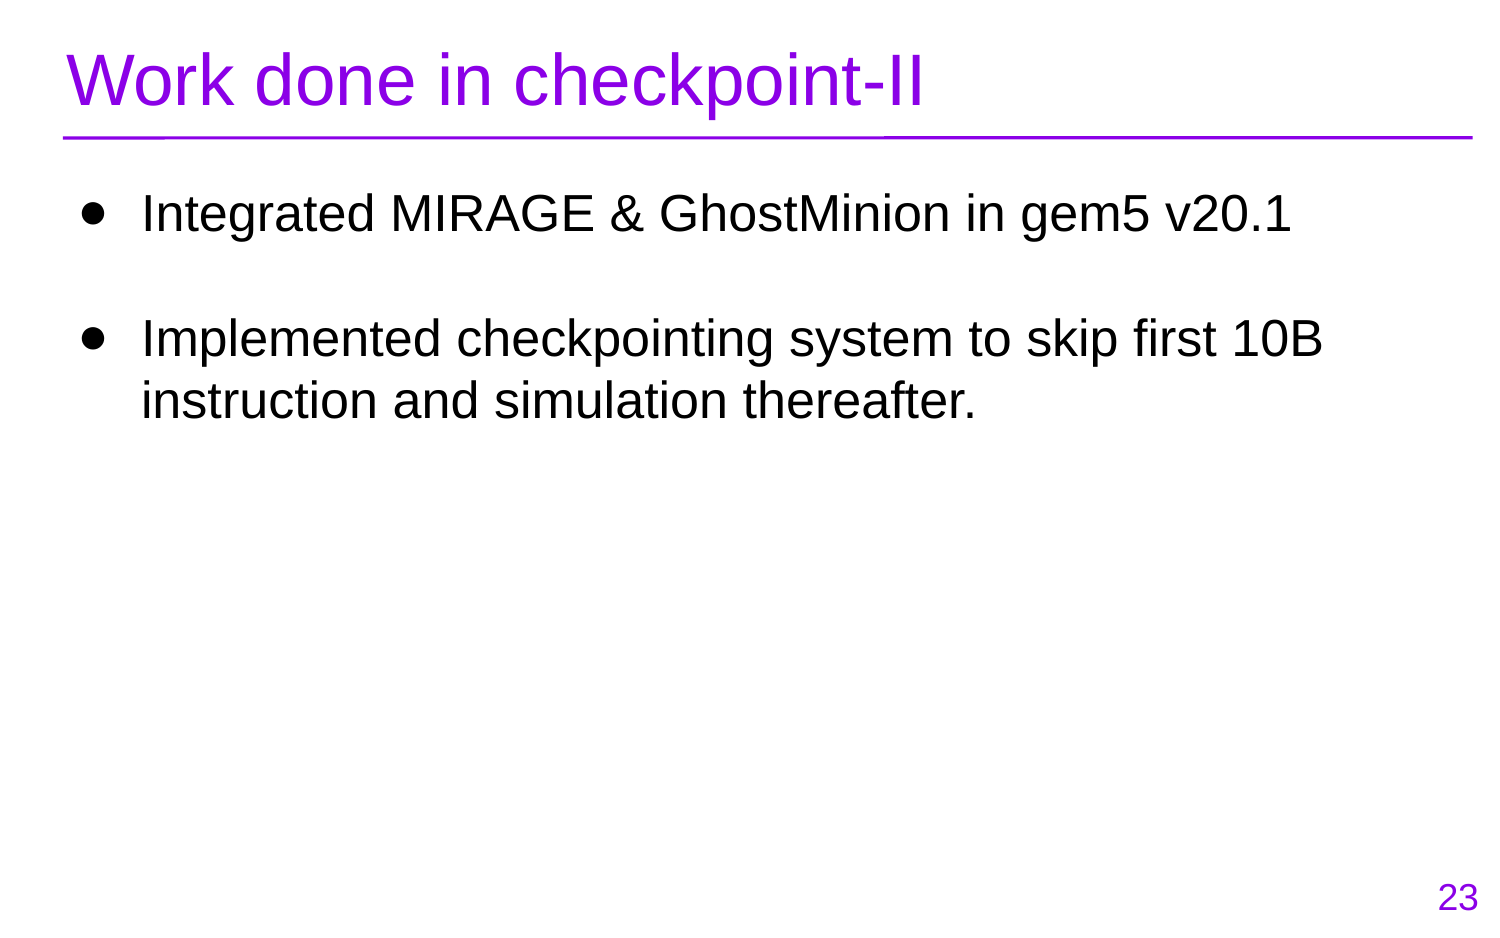

# Work done in checkpoint-II
Integrated MIRAGE & GhostMinion in gem5 v20.1

Implemented checkpointing system to skip first 10B instruction and simulation thereafter.
23